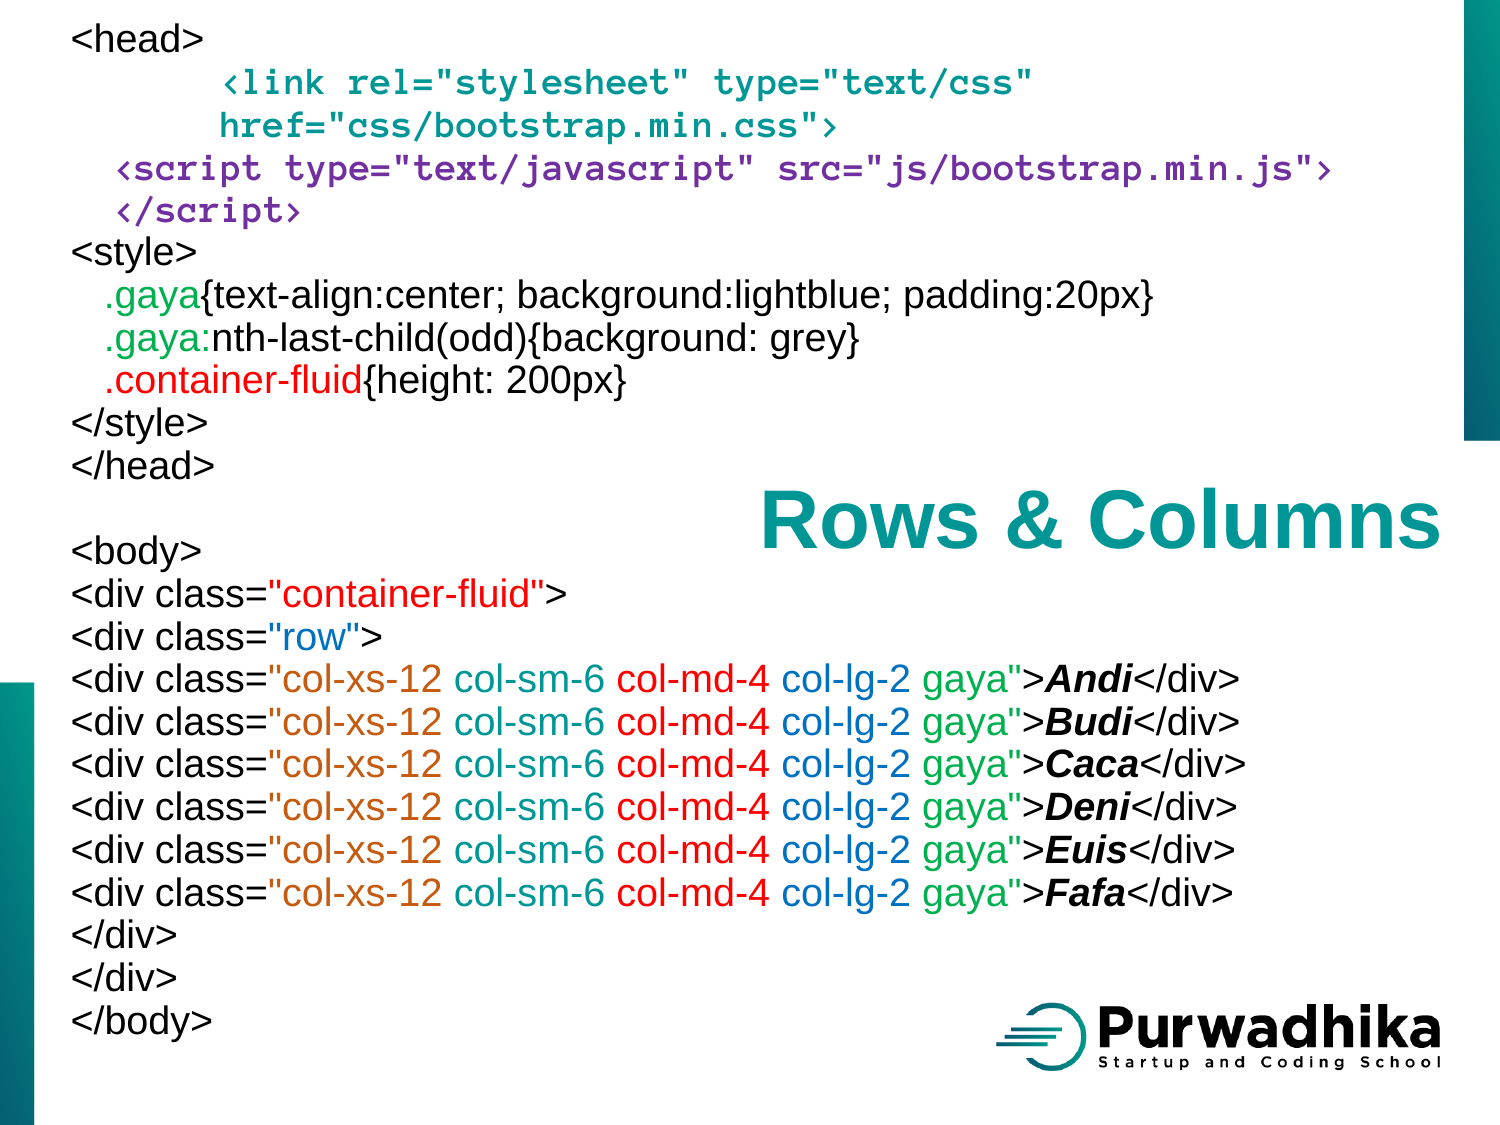

<head>
	<link rel="stylesheet" type="text/css"
	href="css/bootstrap.min.css">
  <script type="text/javascript" src="js/bootstrap.min.js">
  </script>
<style>
   .gaya{text-align:center; background:lightblue; padding:20px}
   .gaya:nth-last-child(odd){background: grey}
   .container-fluid{height: 200px}
</style>
</head>

<body>
<div class="container-fluid">
<div class="row">
<div class="col-xs-12 col-sm-6 col-md-4 col-lg-2 gaya">Andi</div>
<div class="col-xs-12 col-sm-6 col-md-4 col-lg-2 gaya">Budi</div>
<div class="col-xs-12 col-sm-6 col-md-4 col-lg-2 gaya">Caca</div>
<div class="col-xs-12 col-sm-6 col-md-4 col-lg-2 gaya">Deni</div>
<div class="col-xs-12 col-sm-6 col-md-4 col-lg-2 gaya">Euis</div>
<div class="col-xs-12 col-sm-6 col-md-4 col-lg-2 gaya">Fafa</div>
</div>
</div>
</body>

Rows & Columns